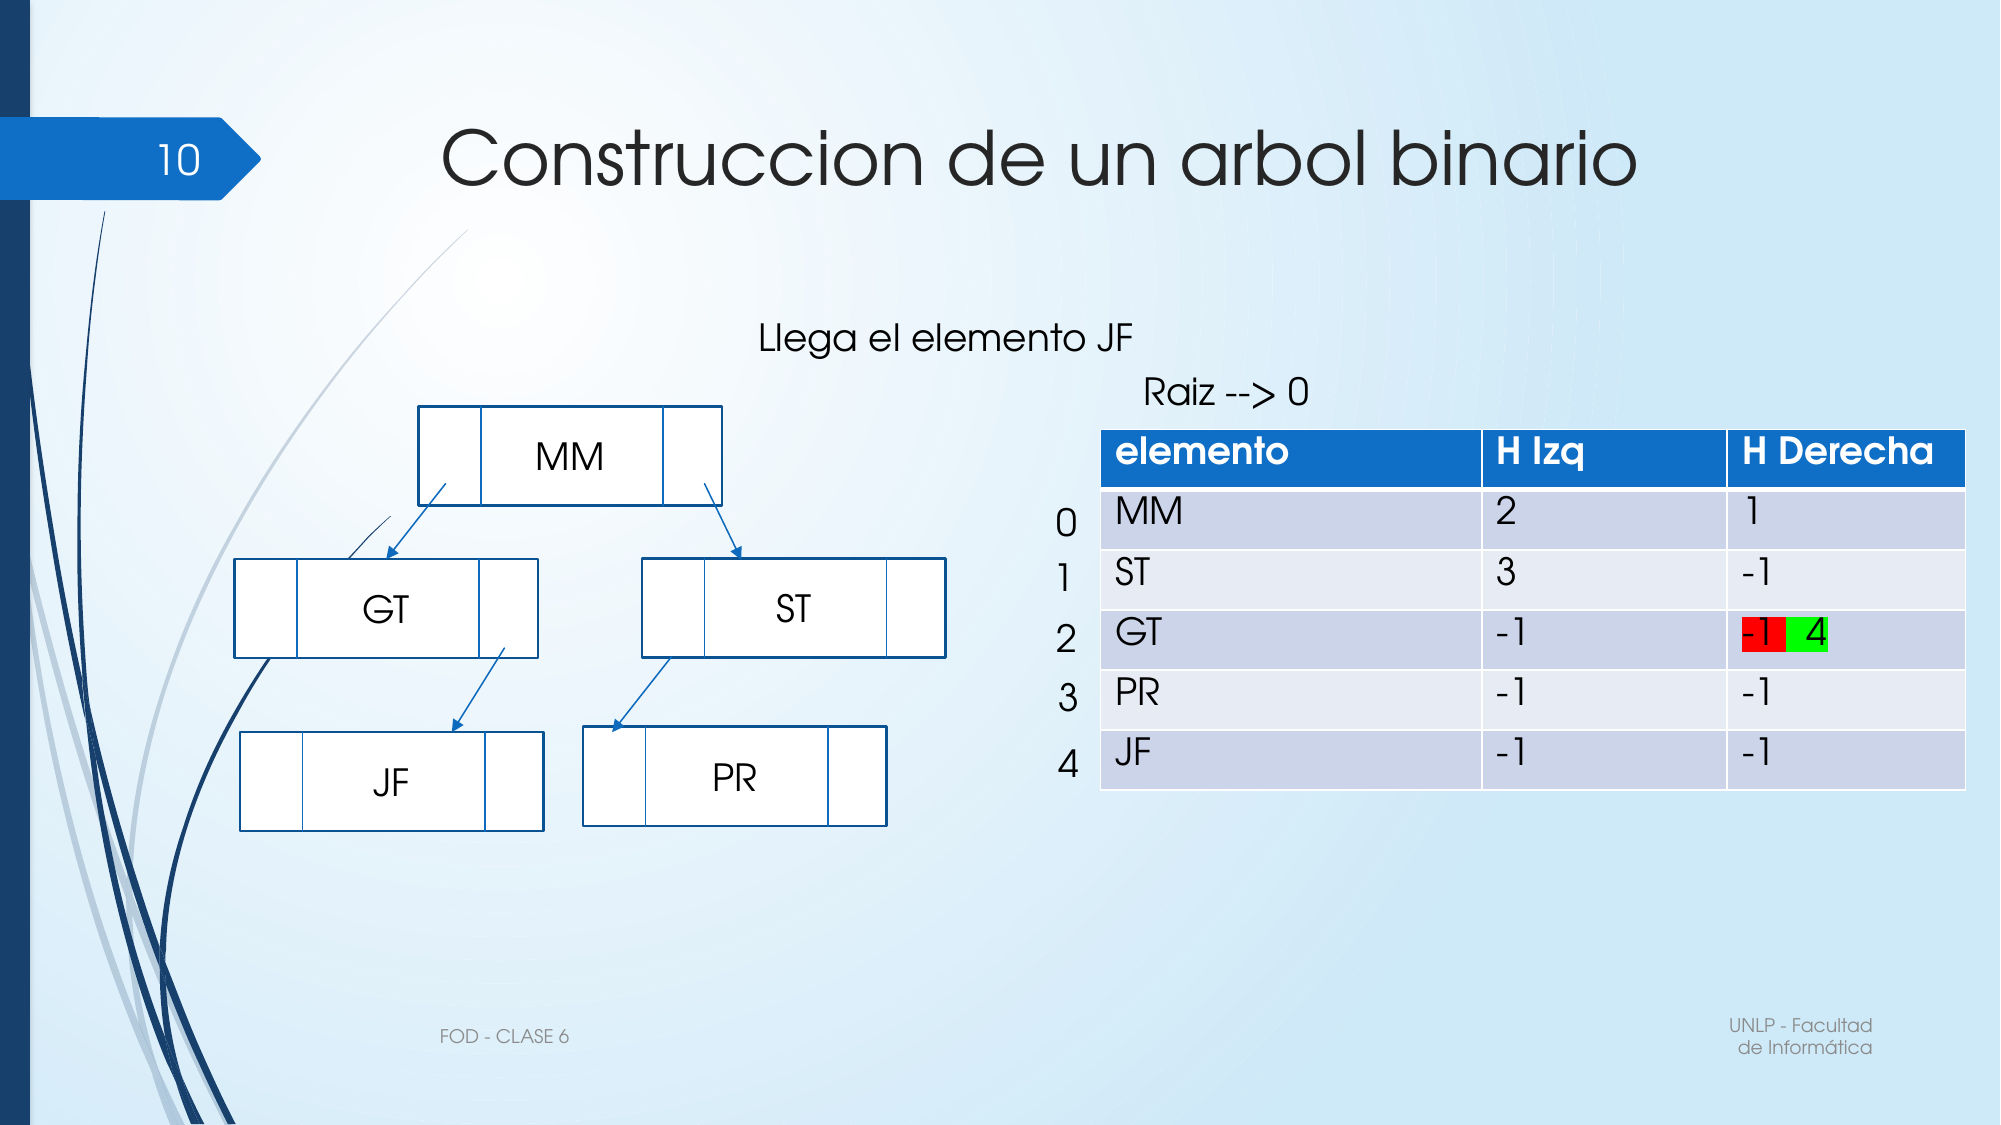

# Construccion de un arbol binario
10
Llega el elemento JF
Raiz --> 0
MM
| elemento | H Izq | H Derecha |
| --- | --- | --- |
| MM | 2 | 1 |
| ST | 3 | -1 |
| GT | -1 | -1 4 |
| PR | -1 | -1 |
| JF | -1 | -1 |
0
1
ST
GT
2
3
PR
JF
4
UNLP - Facultad de Informática
FOD - CLASE 6